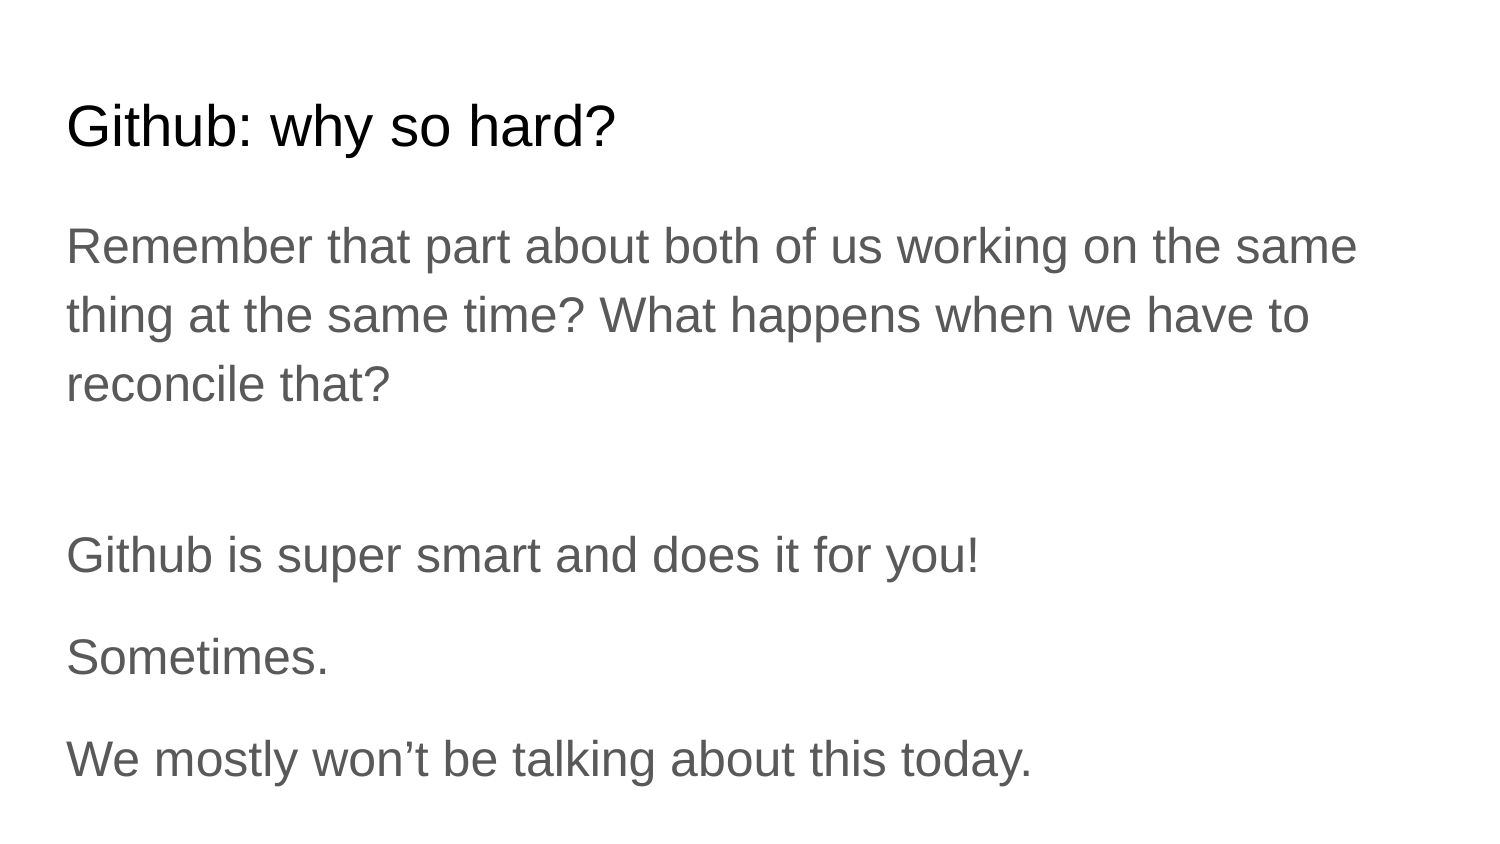

# Github: why so hard?
Remember that part about both of us working on the same thing at the same time? What happens when we have to reconcile that?

Github is super smart and does it for you!
Sometimes.
We mostly won’t be talking about this today.